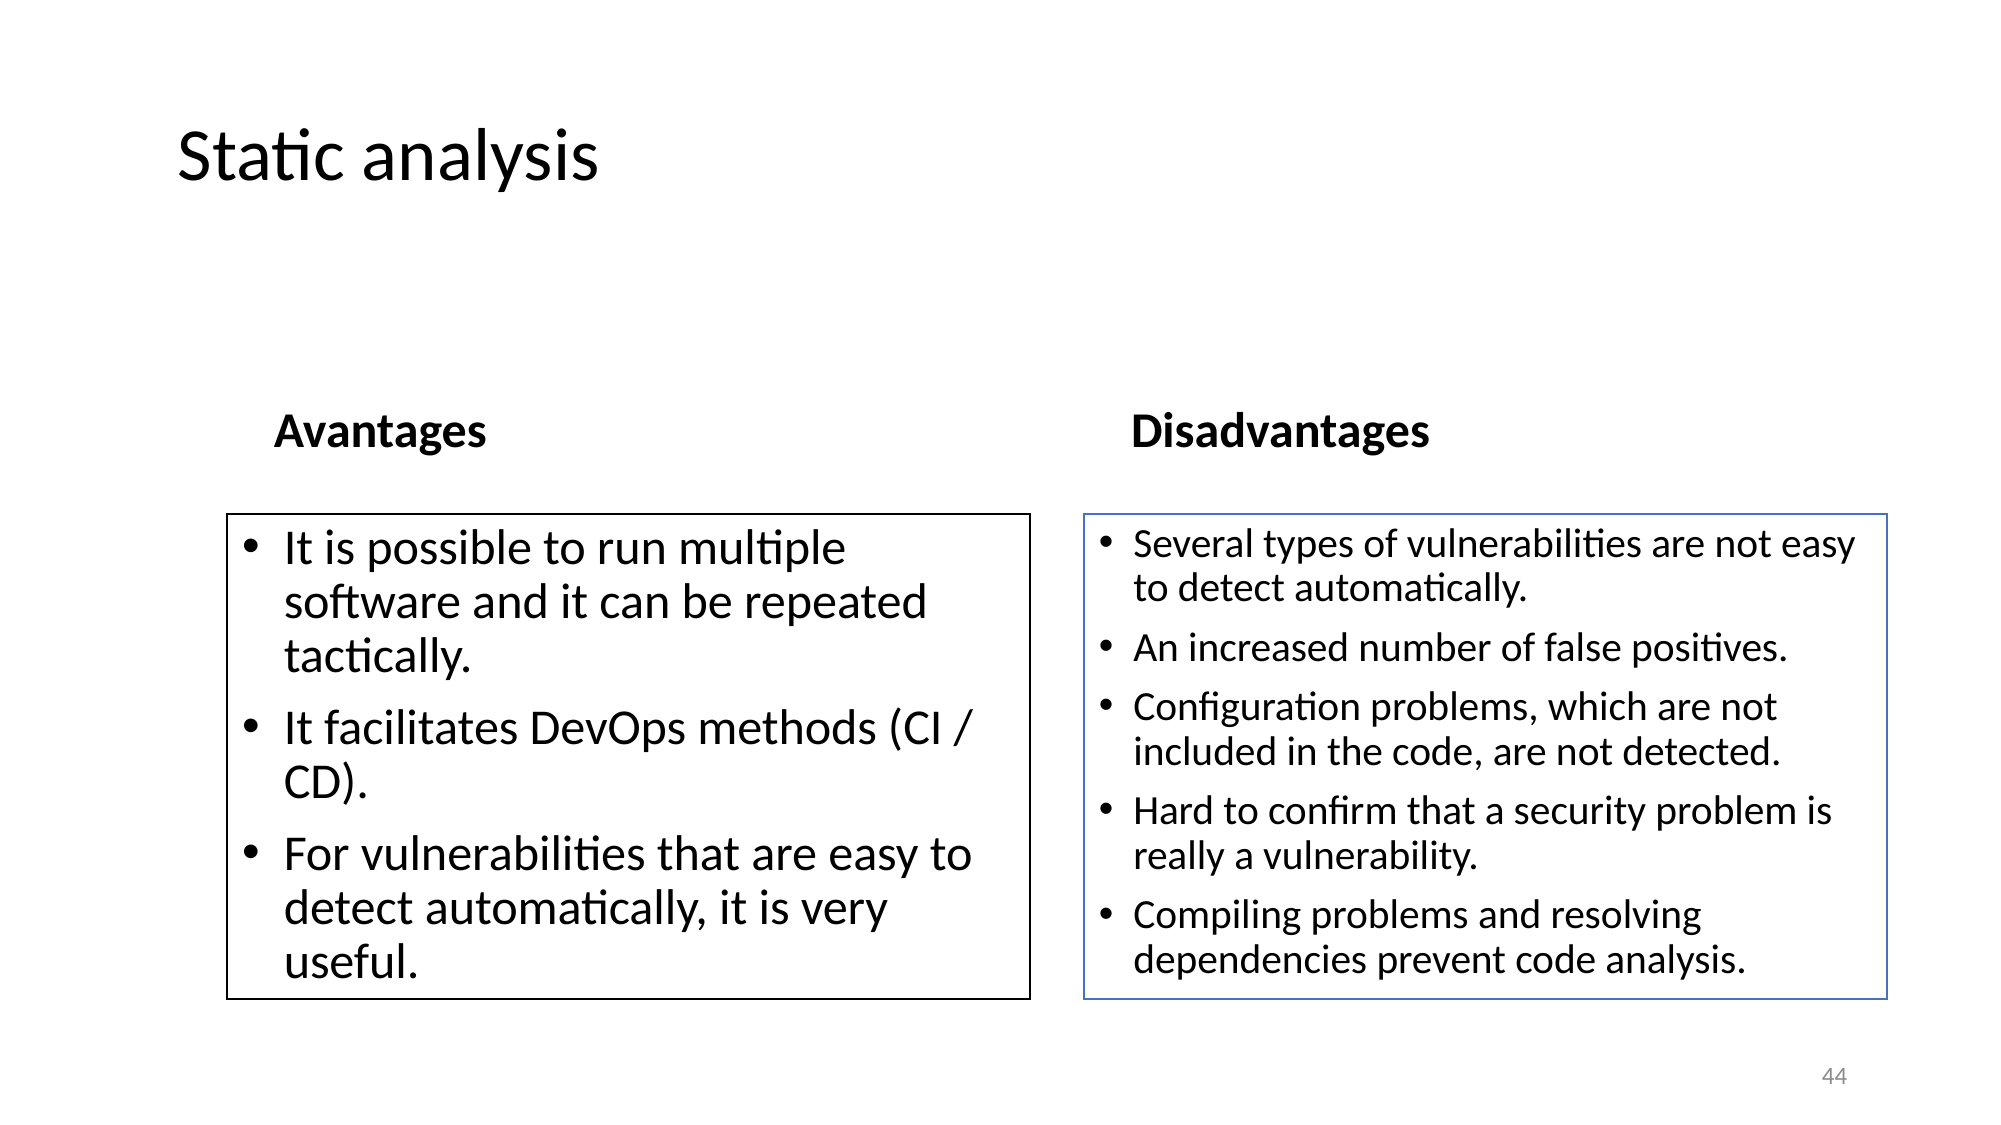

Static analysis
Avantages
Disadvantages
Several types of vulnerabilities are not easy to detect automatically.
An increased number of false positives.
Configuration problems, which are not included in the code, are not detected.
Hard to confirm that a security problem is really a vulnerability.
Compiling problems and resolving dependencies prevent code analysis.
It is possible to run multiple software and it can be repeated tactically.
It facilitates DevOps methods (CI / CD).
For vulnerabilities that are easy to detect automatically, it is very useful.
44